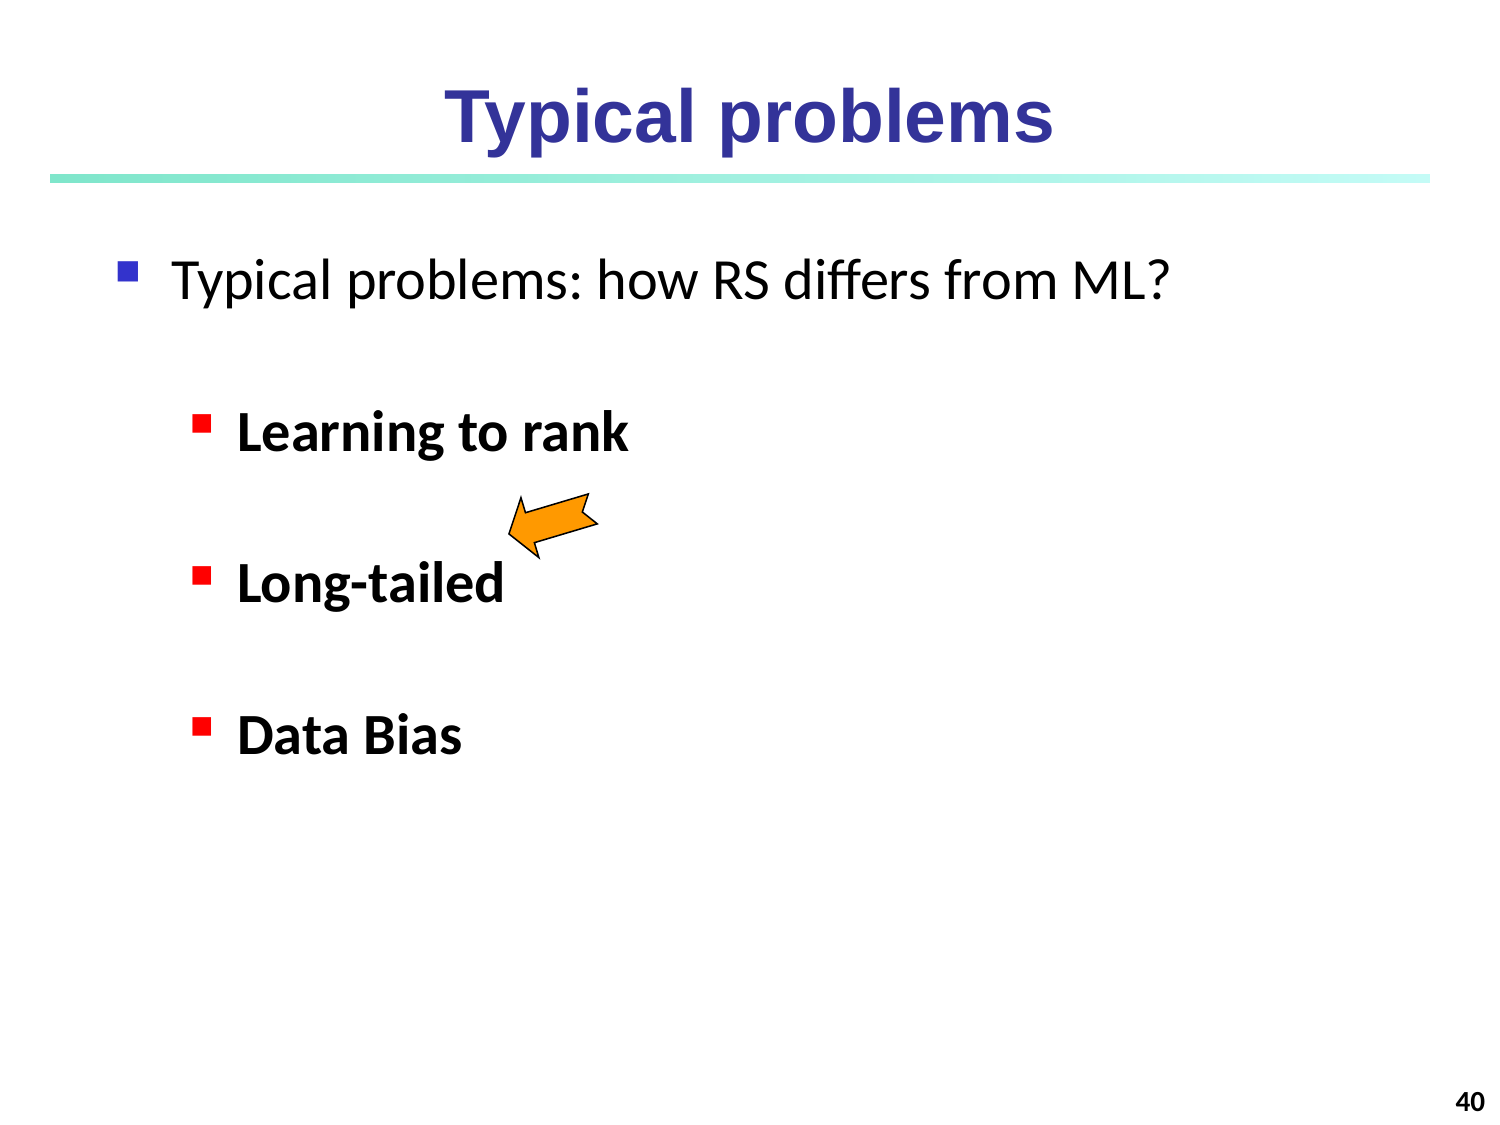

# Typical problems
Typical problems: how RS differs from ML?
Learning to rank
Long-tailed
Data Bias

40